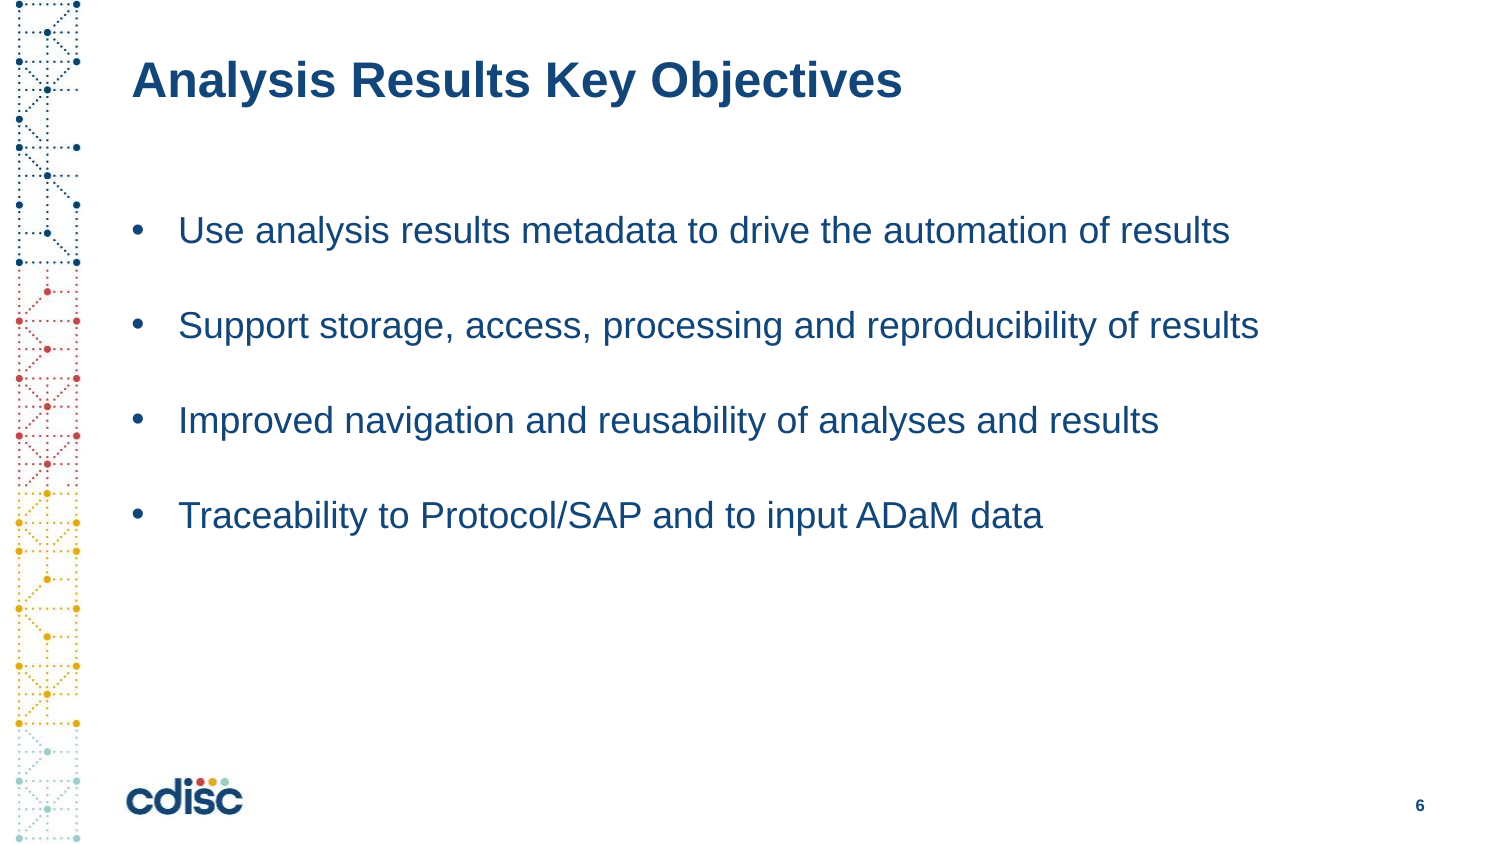

# Analysis Results Key Objectives
Use analysis results metadata to drive the automation of results
Support storage, access, processing and reproducibility of results
Improved navigation and reusability of analyses and results
Traceability to Protocol/SAP and to input ADaM data
6